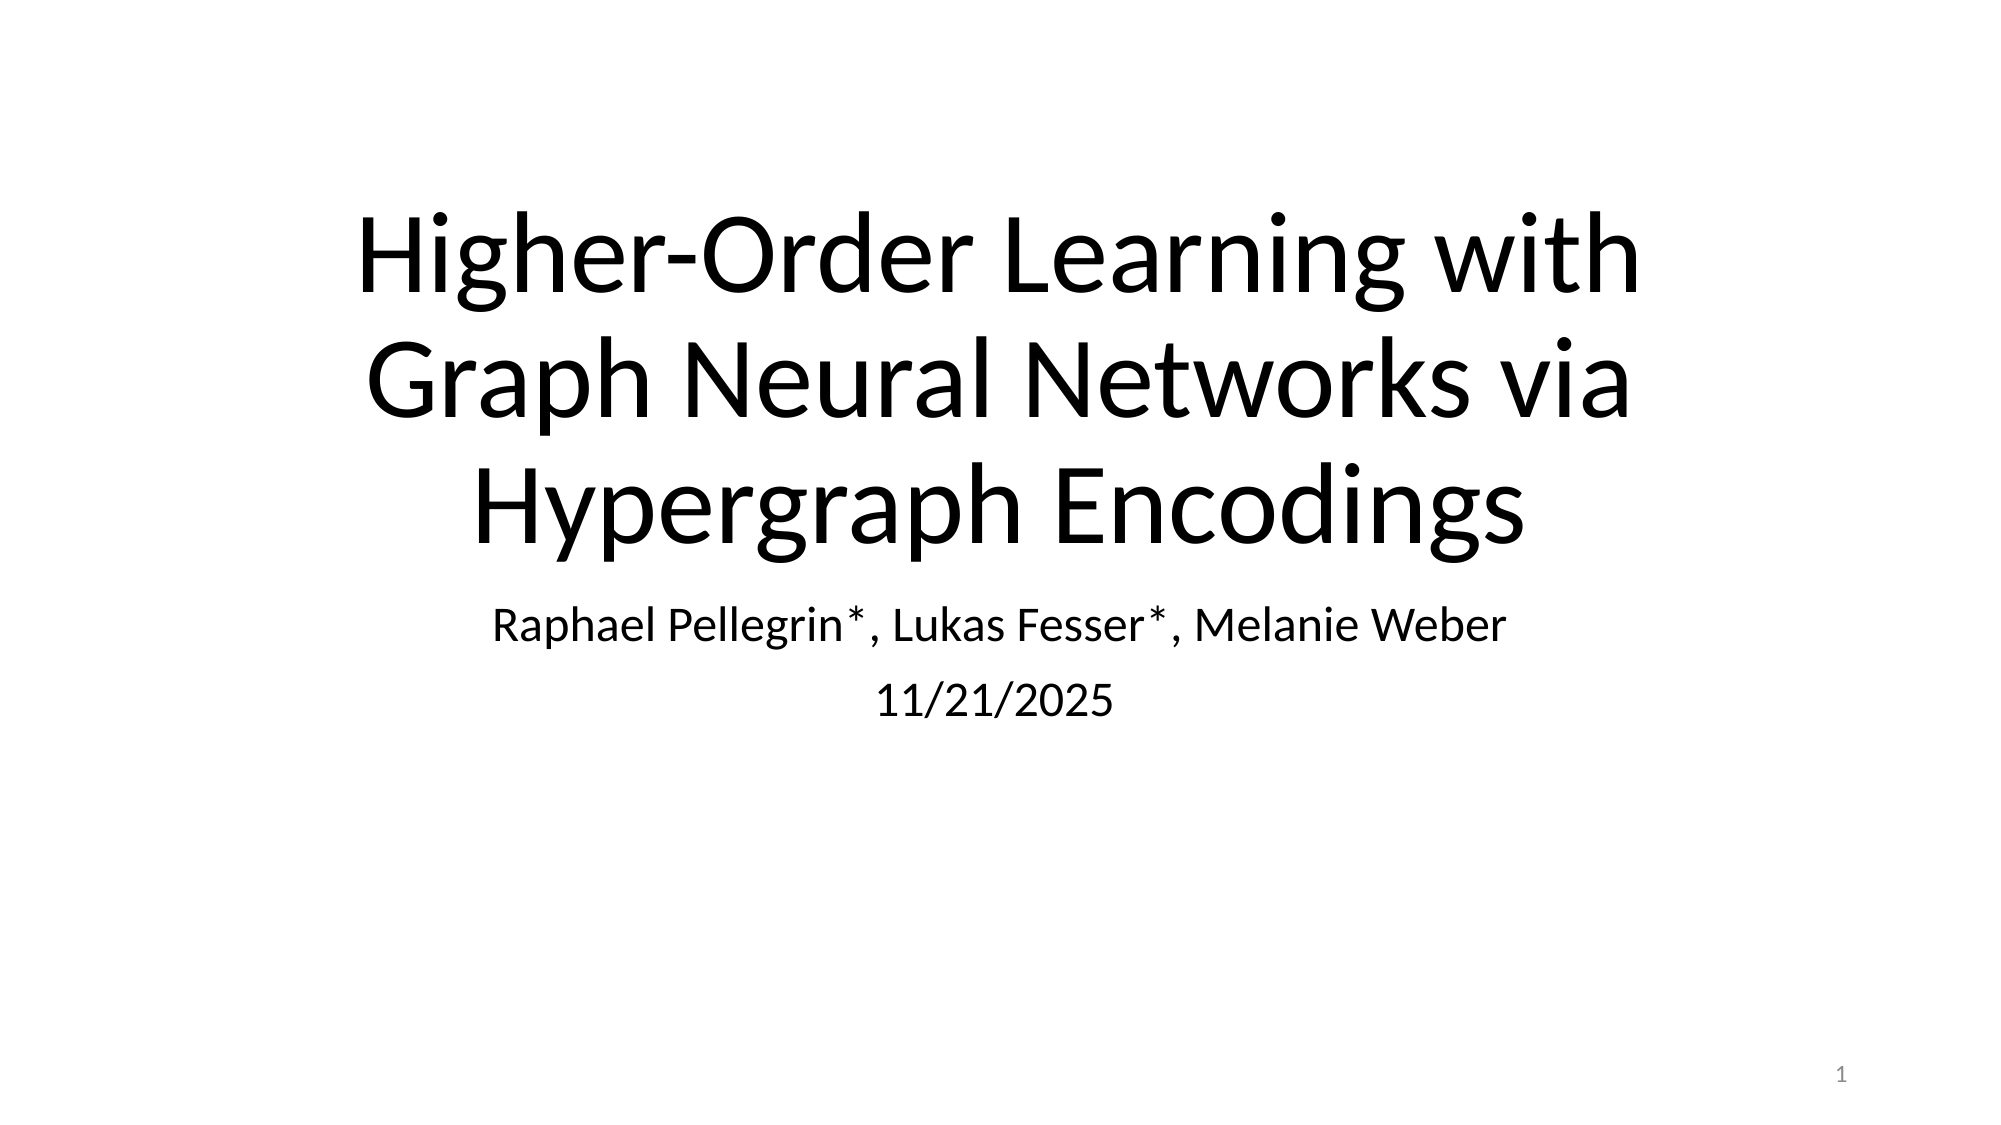

# Higher-Order Learning with Graph Neural Networks via Hypergraph Encodings
Raphael Pellegrin*, Lukas Fesser*, Melanie Weber
11/21/2025
1